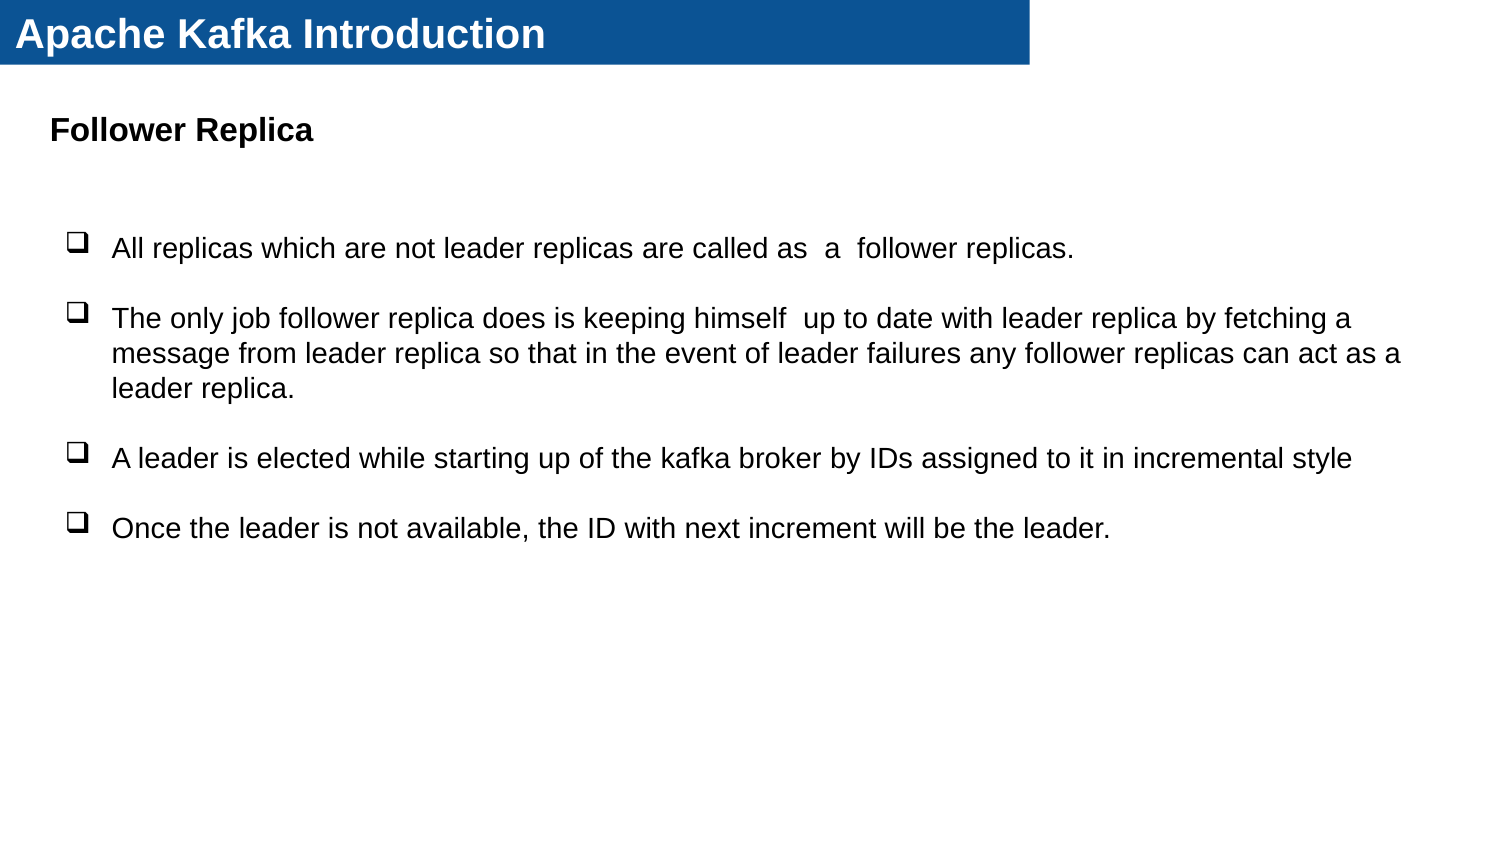

Apache Kafka Introduction

Follower Replica
All replicas which are not leader replicas are called as  a  follower replicas.

The only job follower replica does is keeping himself  up to date with leader replica by fetching a message from leader replica so that in the event of leader failures any follower replicas can act as a leader replica.

A leader is elected while starting up of the kafka broker by IDs assigned to it in incremental style

Once the leader is not available, the ID with next increment will be the leader.